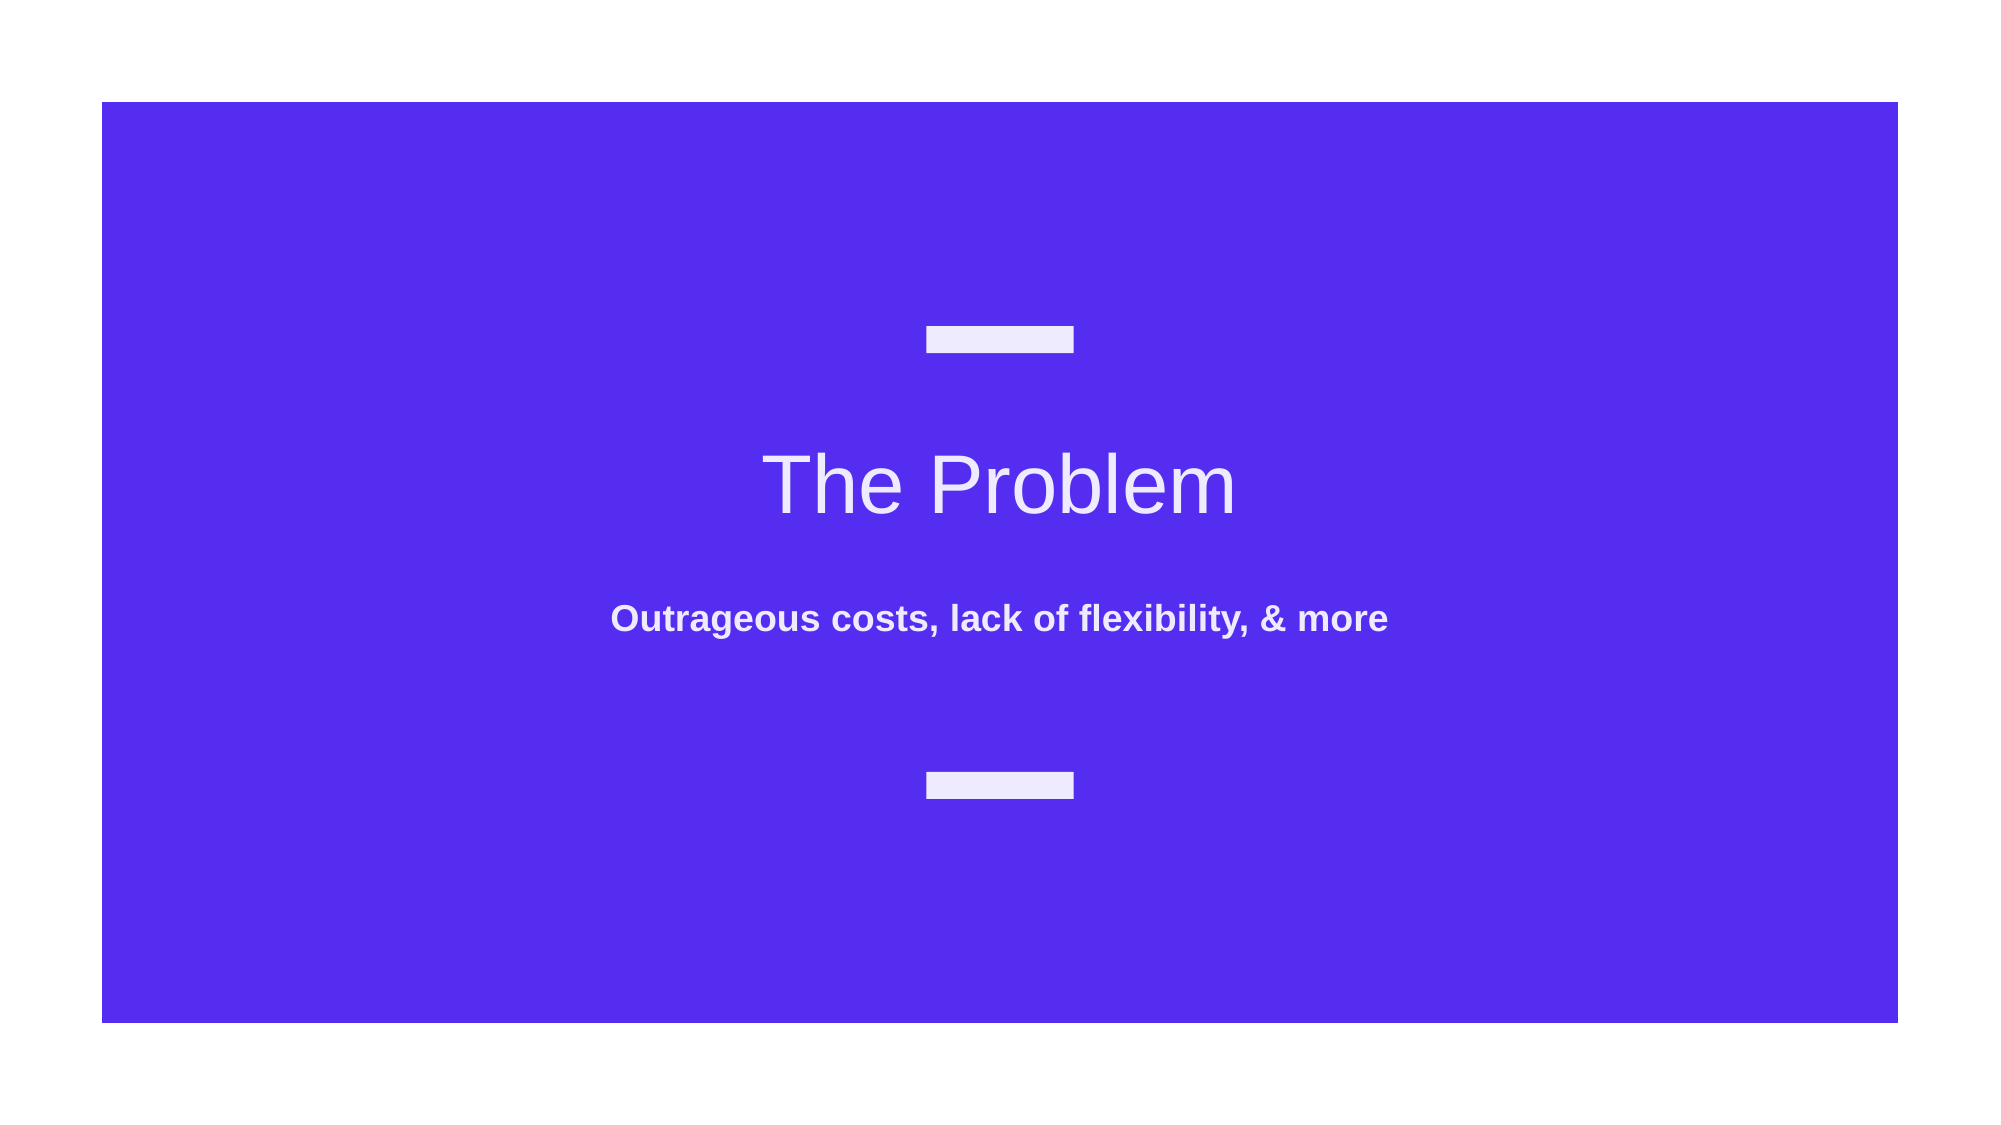

The Problem
Outrageous costs, lack of flexibility, & more